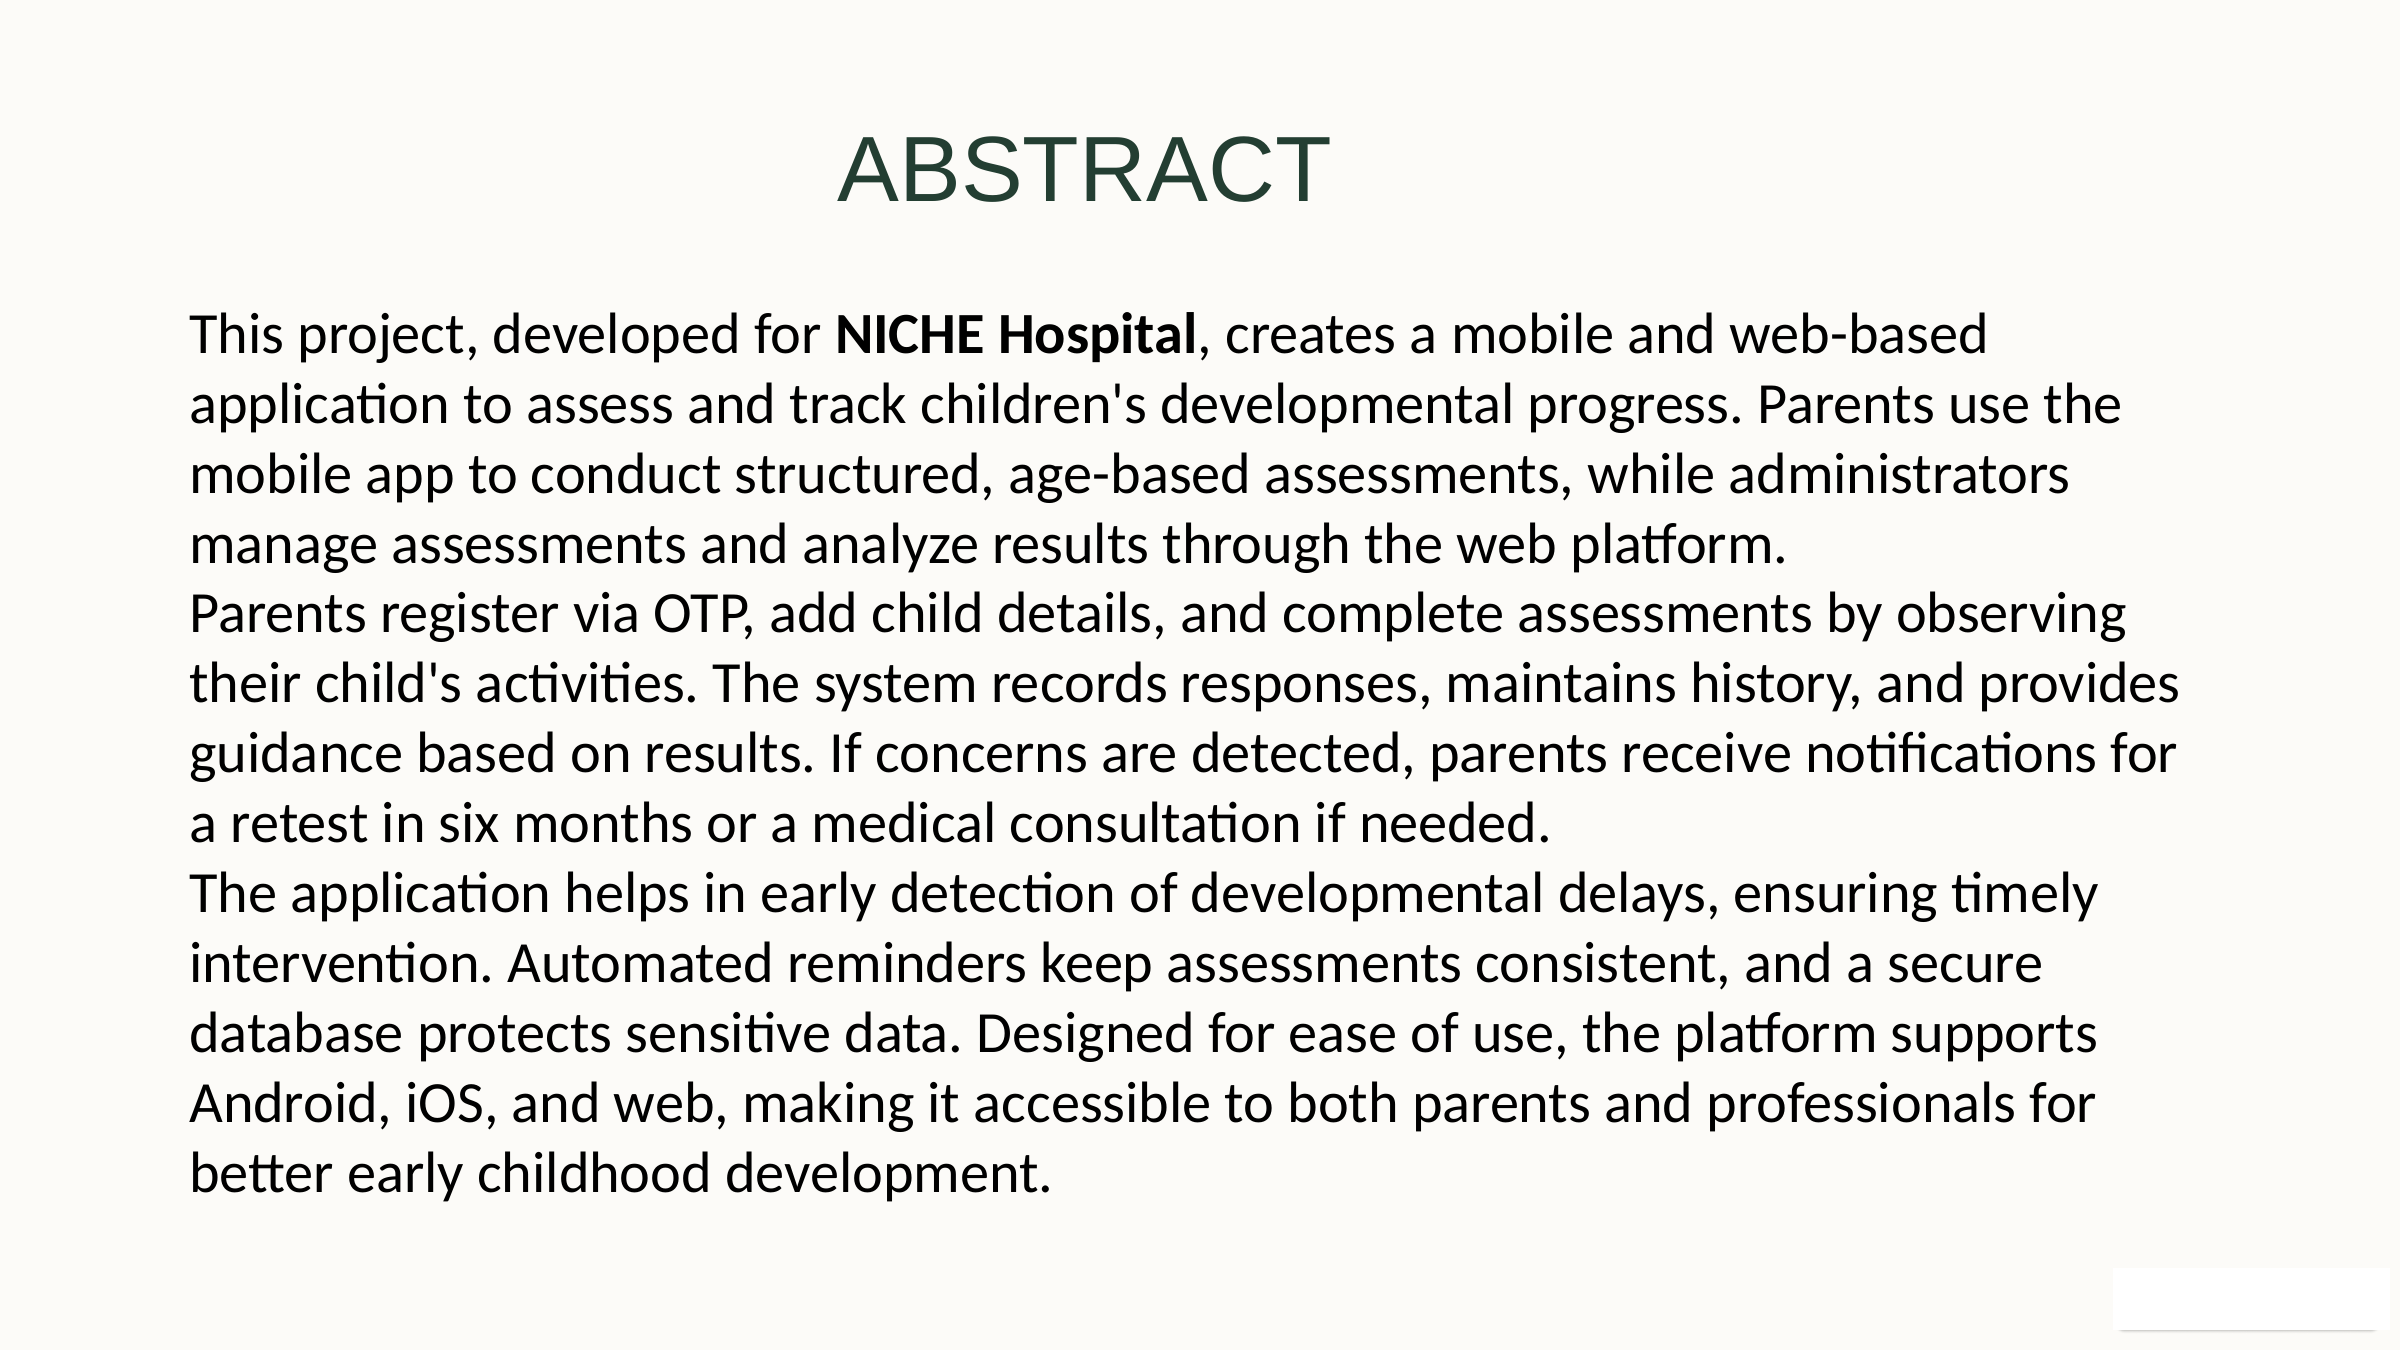

ABSTRACT
This project, developed for NICHE Hospital, creates a mobile and web-based application to assess and track children's developmental progress. Parents use the mobile app to conduct structured, age-based assessments, while administrators manage assessments and analyze results through the web platform.
Parents register via OTP, add child details, and complete assessments by observing their child's activities. The system records responses, maintains history, and provides guidance based on results. If concerns are detected, parents receive notifications for a retest in six months or a medical consultation if needed.
The application helps in early detection of developmental delays, ensuring timely intervention. Automated reminders keep assessments consistent, and a secure database protects sensitive data. Designed for ease of use, the platform supports Android, iOS, and web, making it accessible to both parents and professionals for better early childhood development.